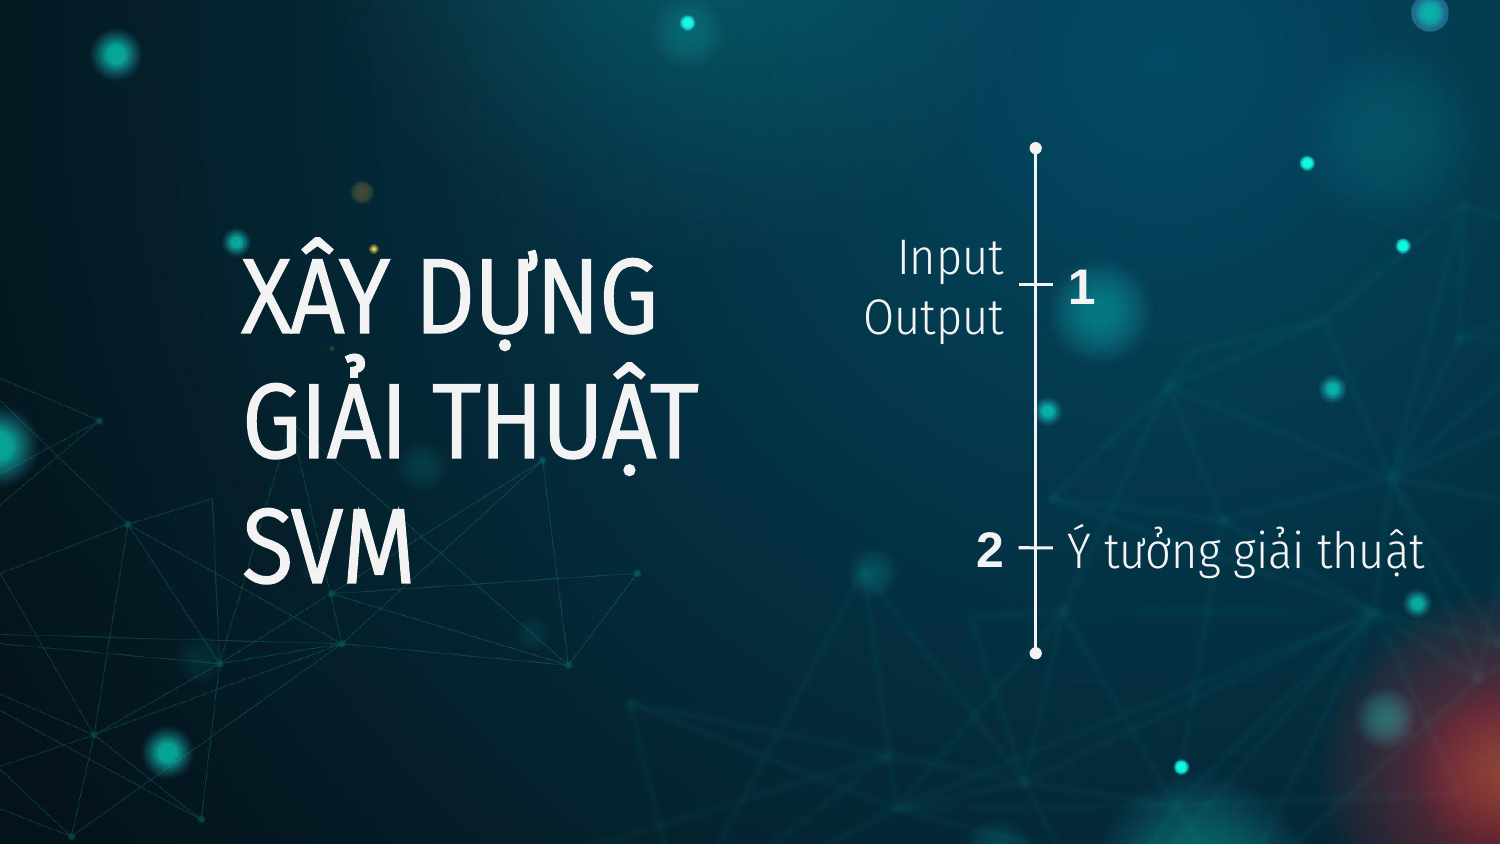

# Xây dựng giải thuật svm
 	Input Output
1

2
Ý tưởng giải thuật